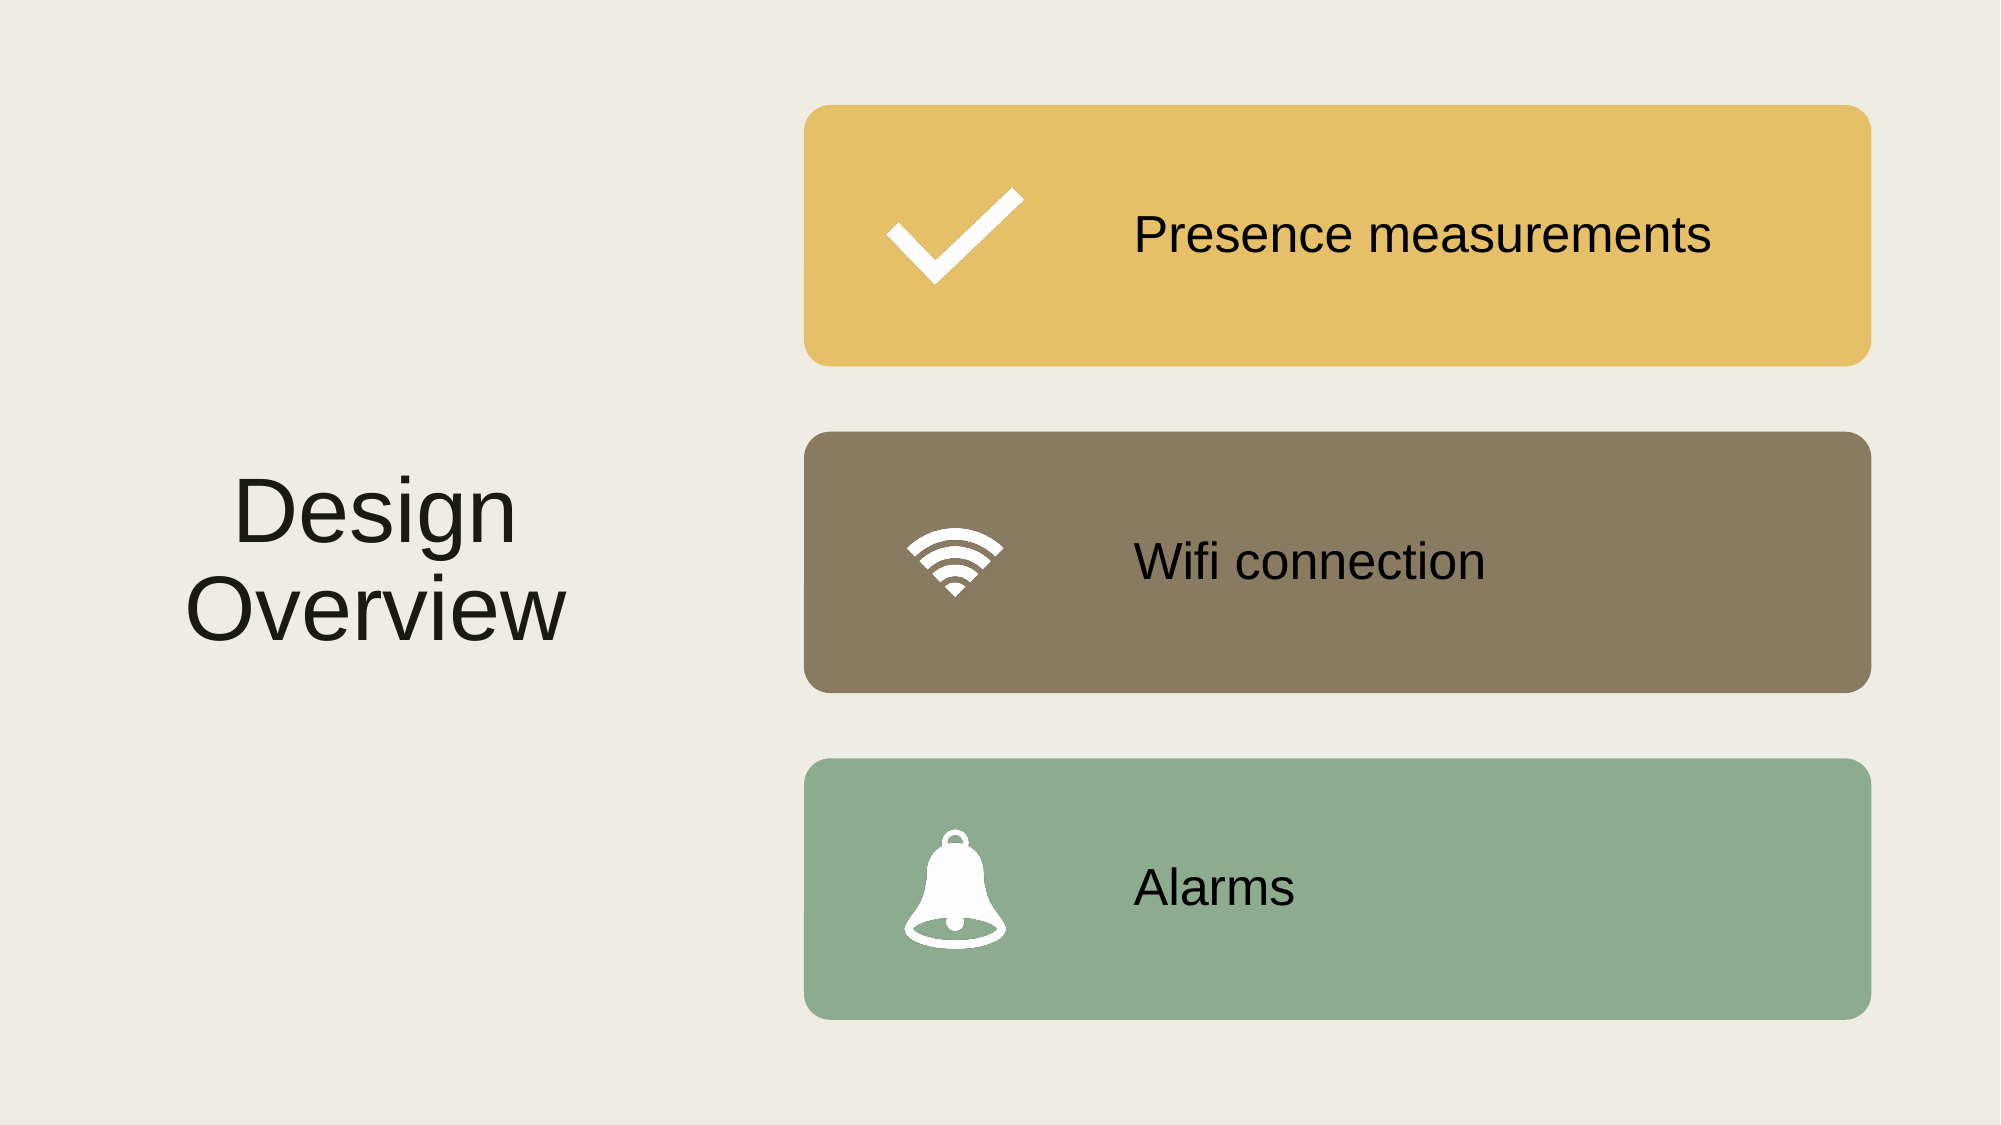

# Design Overview
Presence measurements
Wifi connection
Alarms